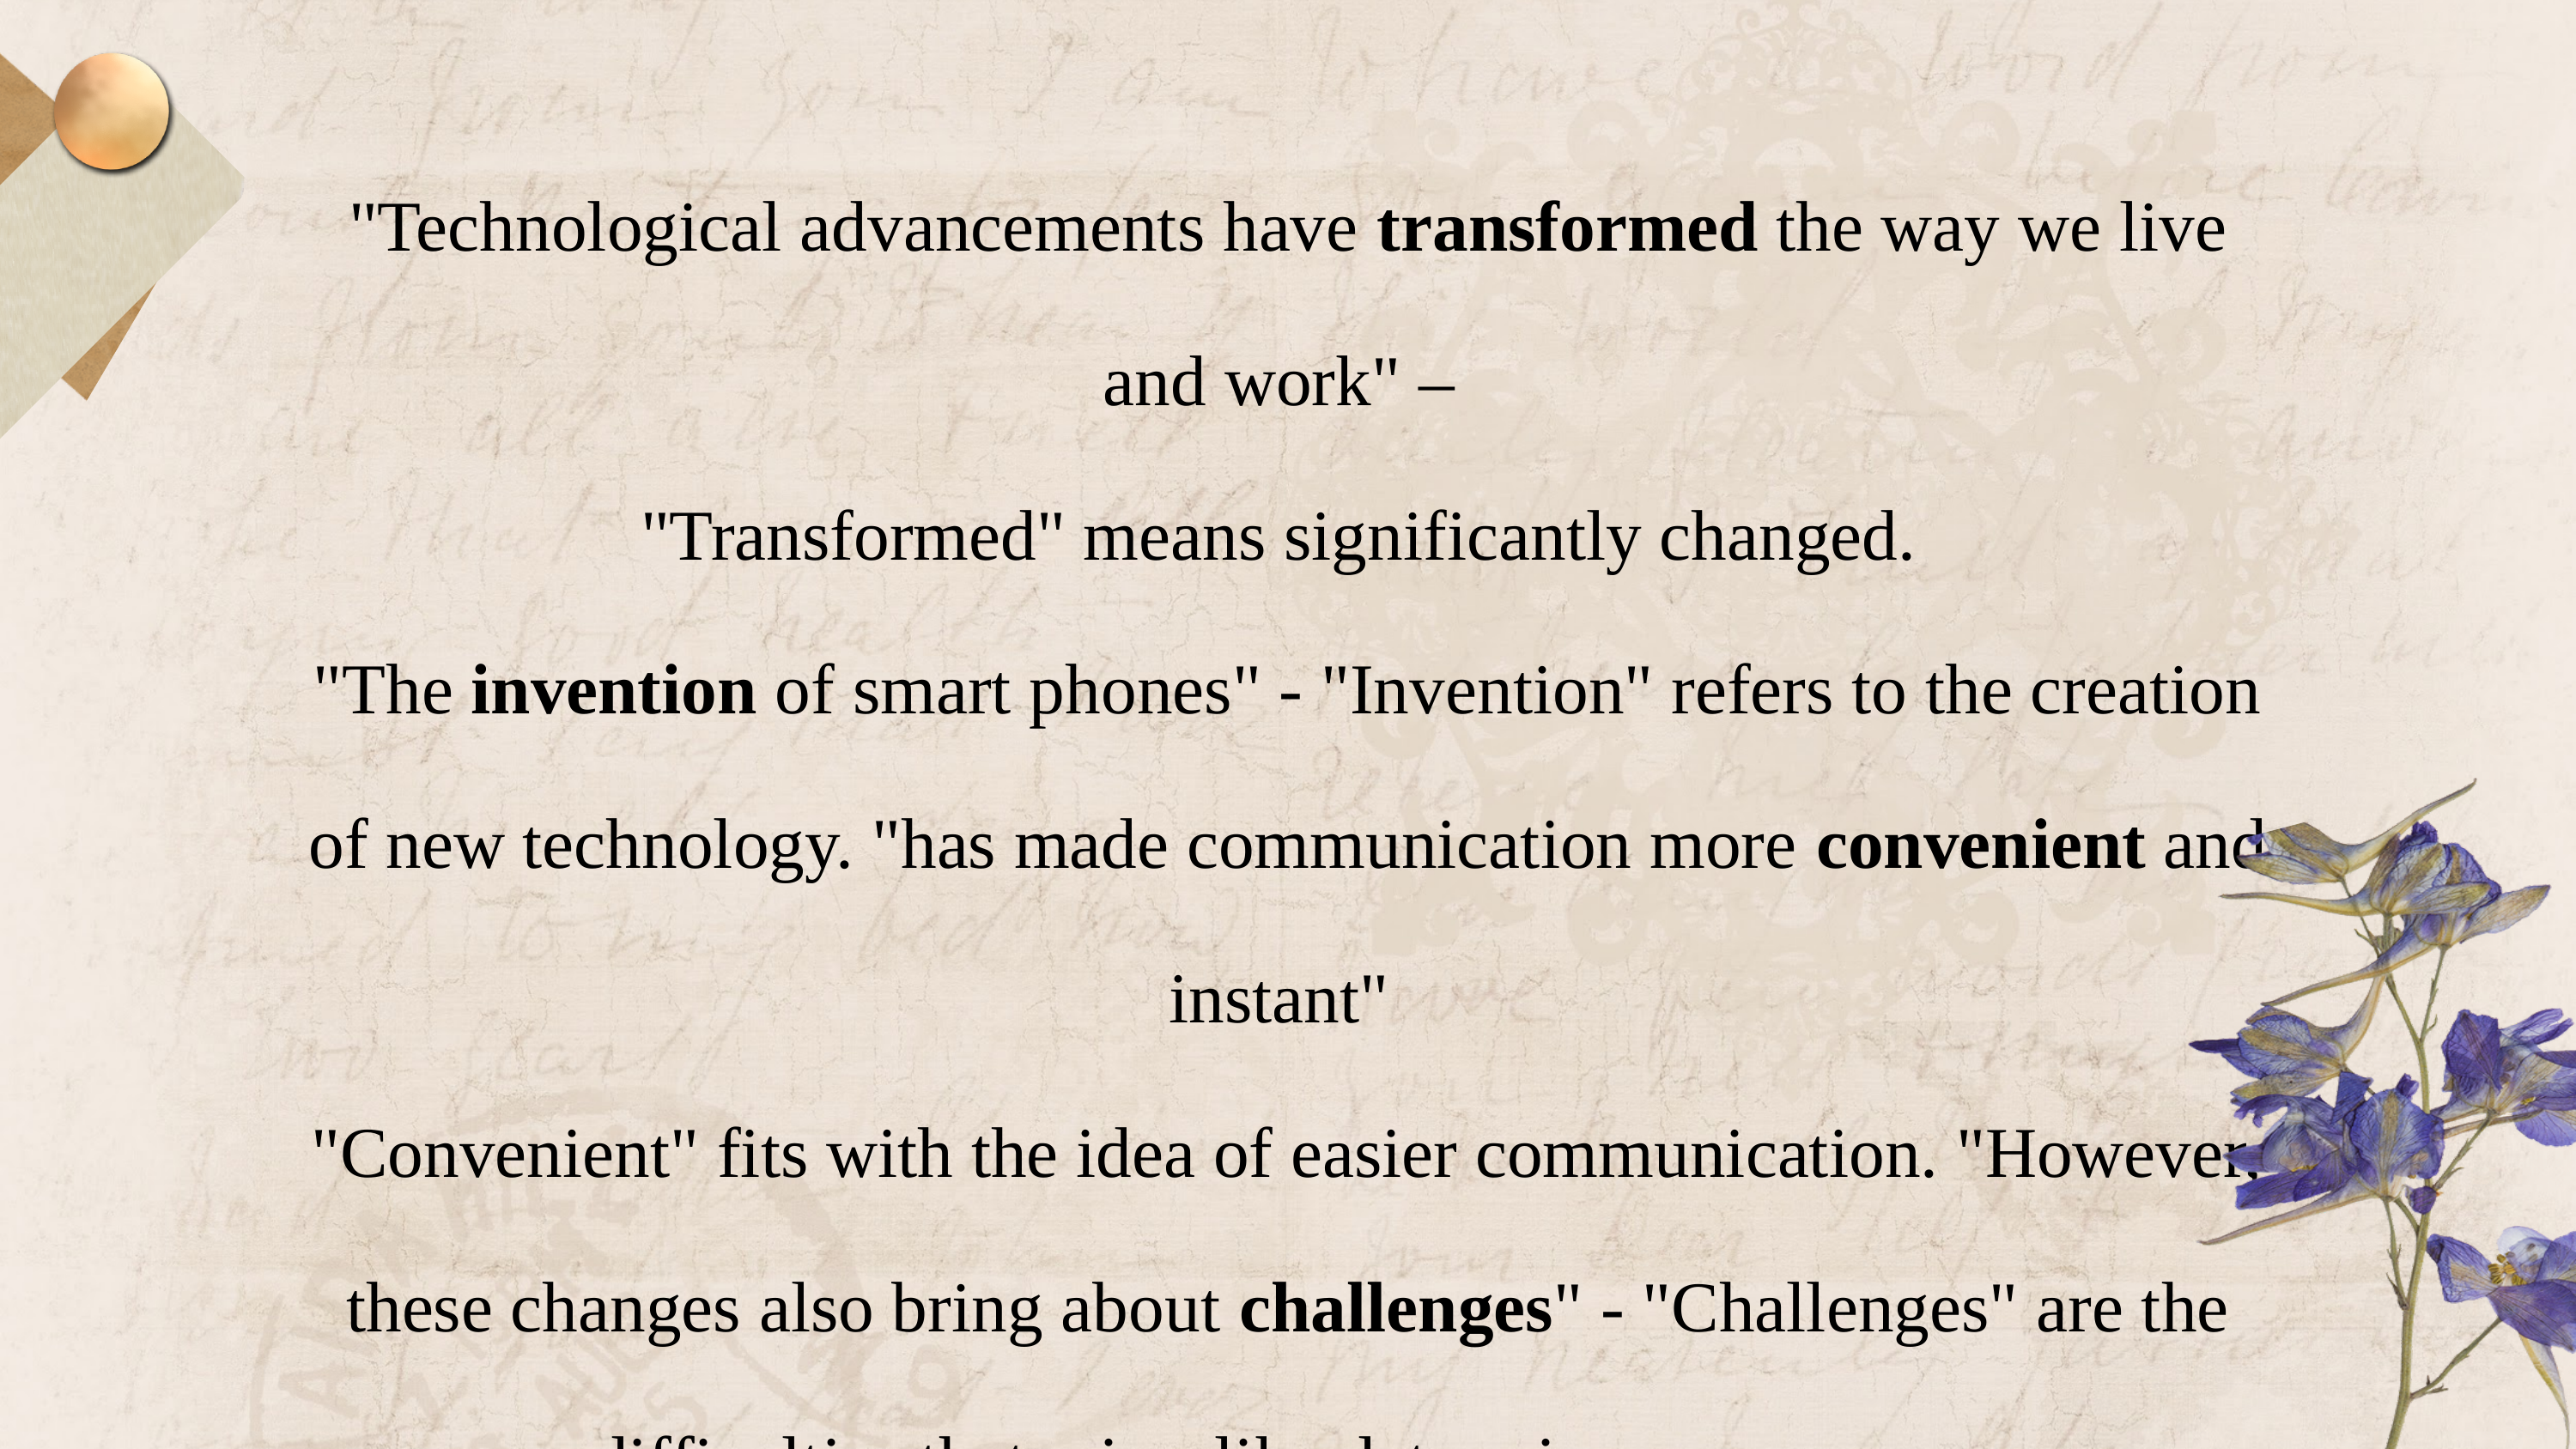

"Technological advancements have transformed the way we live and work" –
"Transformed" means significantly changed.
"The invention of smart phones" - "Invention" refers to the creation of new technology. "has made communication more convenient and instant"
"Convenient" fits with the idea of easier communication. "However, these changes also bring about challenges" - "Challenges" are the difficulties that arise, like data privacy concerns.